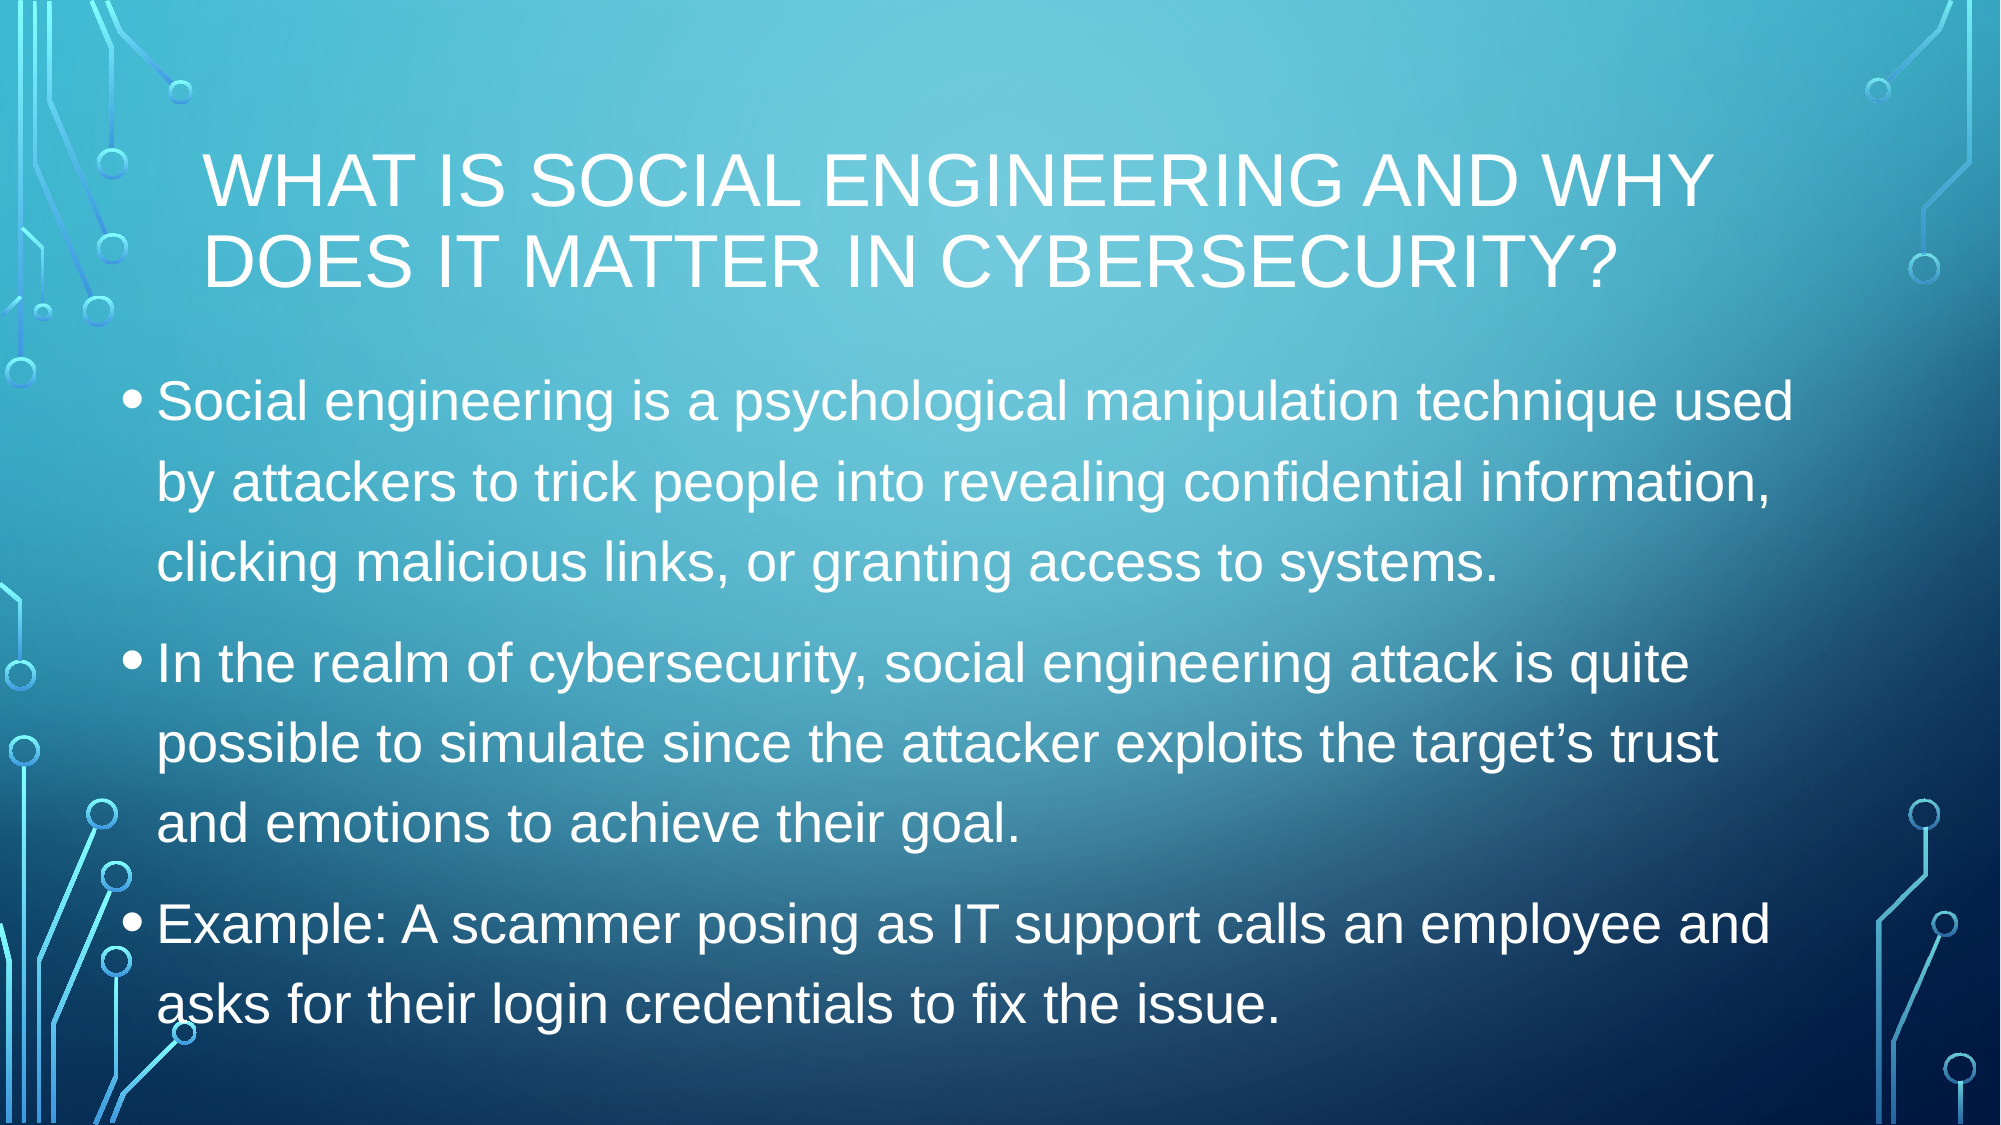

# What is social engineering and why does it matter in cybersecurity?
Social engineering is a psychological manipulation technique used by attackers to trick people into revealing confidential information, clicking malicious links, or granting access to systems.
In the realm of cybersecurity, social engineering attack is quite possible to simulate since the attacker exploits the target’s trust and emotions to achieve their goal.
Example: A scammer posing as IT support calls an employee and asks for their login credentials to fix the issue.